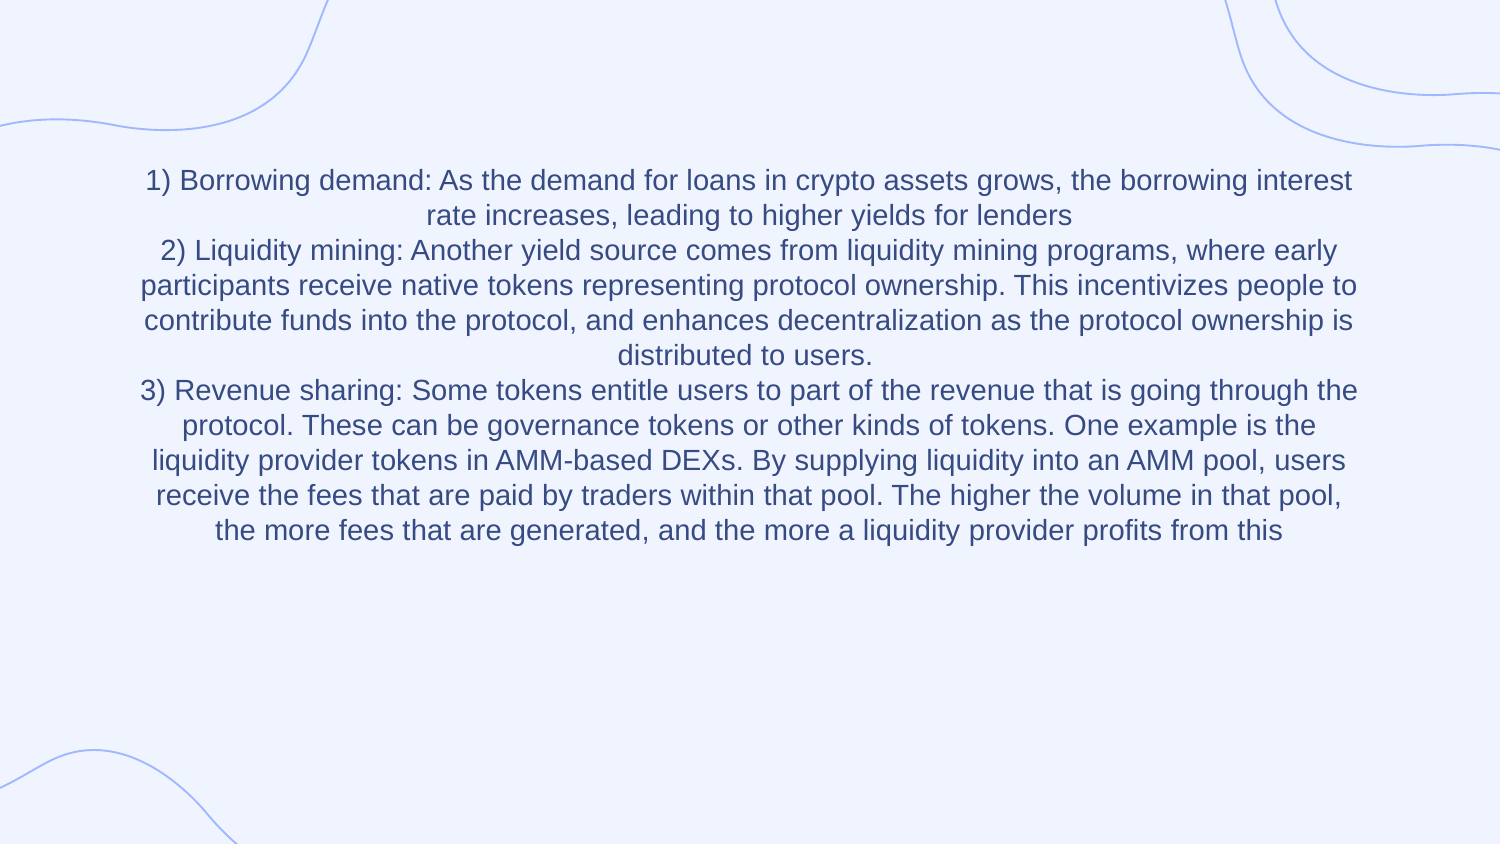

1) Borrowing demand: As the demand for loans in crypto assets grows, the borrowing interest rate increases, leading to higher yields for lenders
2) Liquidity mining: Another yield source comes from liquidity mining programs, where early participants receive native tokens representing protocol ownership. This incentivizes people to contribute funds into the protocol, and enhances decentralization as the protocol ownership is distributed to users.
3) Revenue sharing: Some tokens entitle users to part of the revenue that is going through the protocol. These can be governance tokens or other kinds of tokens. One example is the liquidity provider tokens in AMM-based DEXs. By supplying liquidity into an AMM pool, users receive the fees that are paid by traders within that pool. The higher the volume in that pool, the more fees that are generated, and the more a liquidity provider profits from this